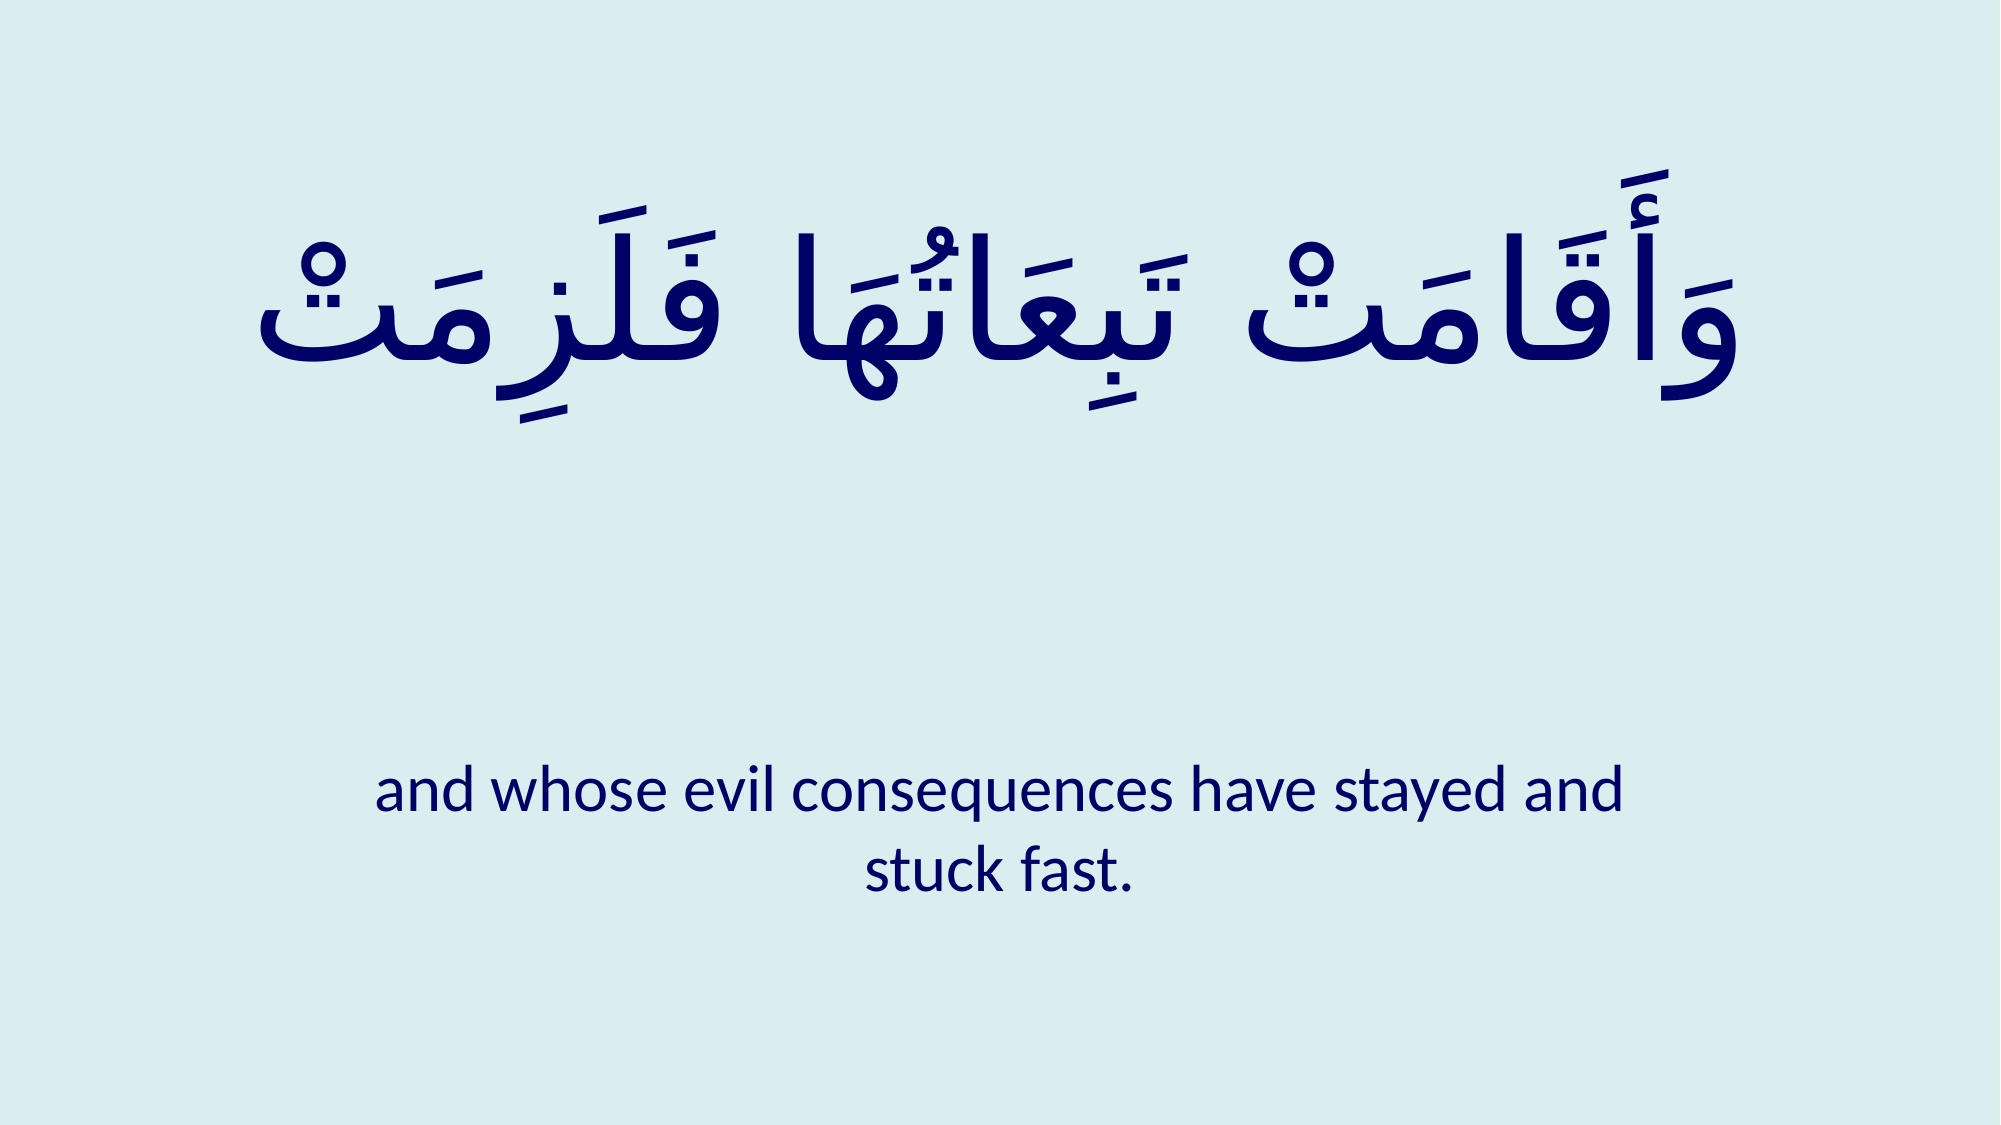

# وَأَقَامَتْ تَبِعَاتُهَا فَلَزِمَتْ
and whose evil consequences have stayed and stuck fast.